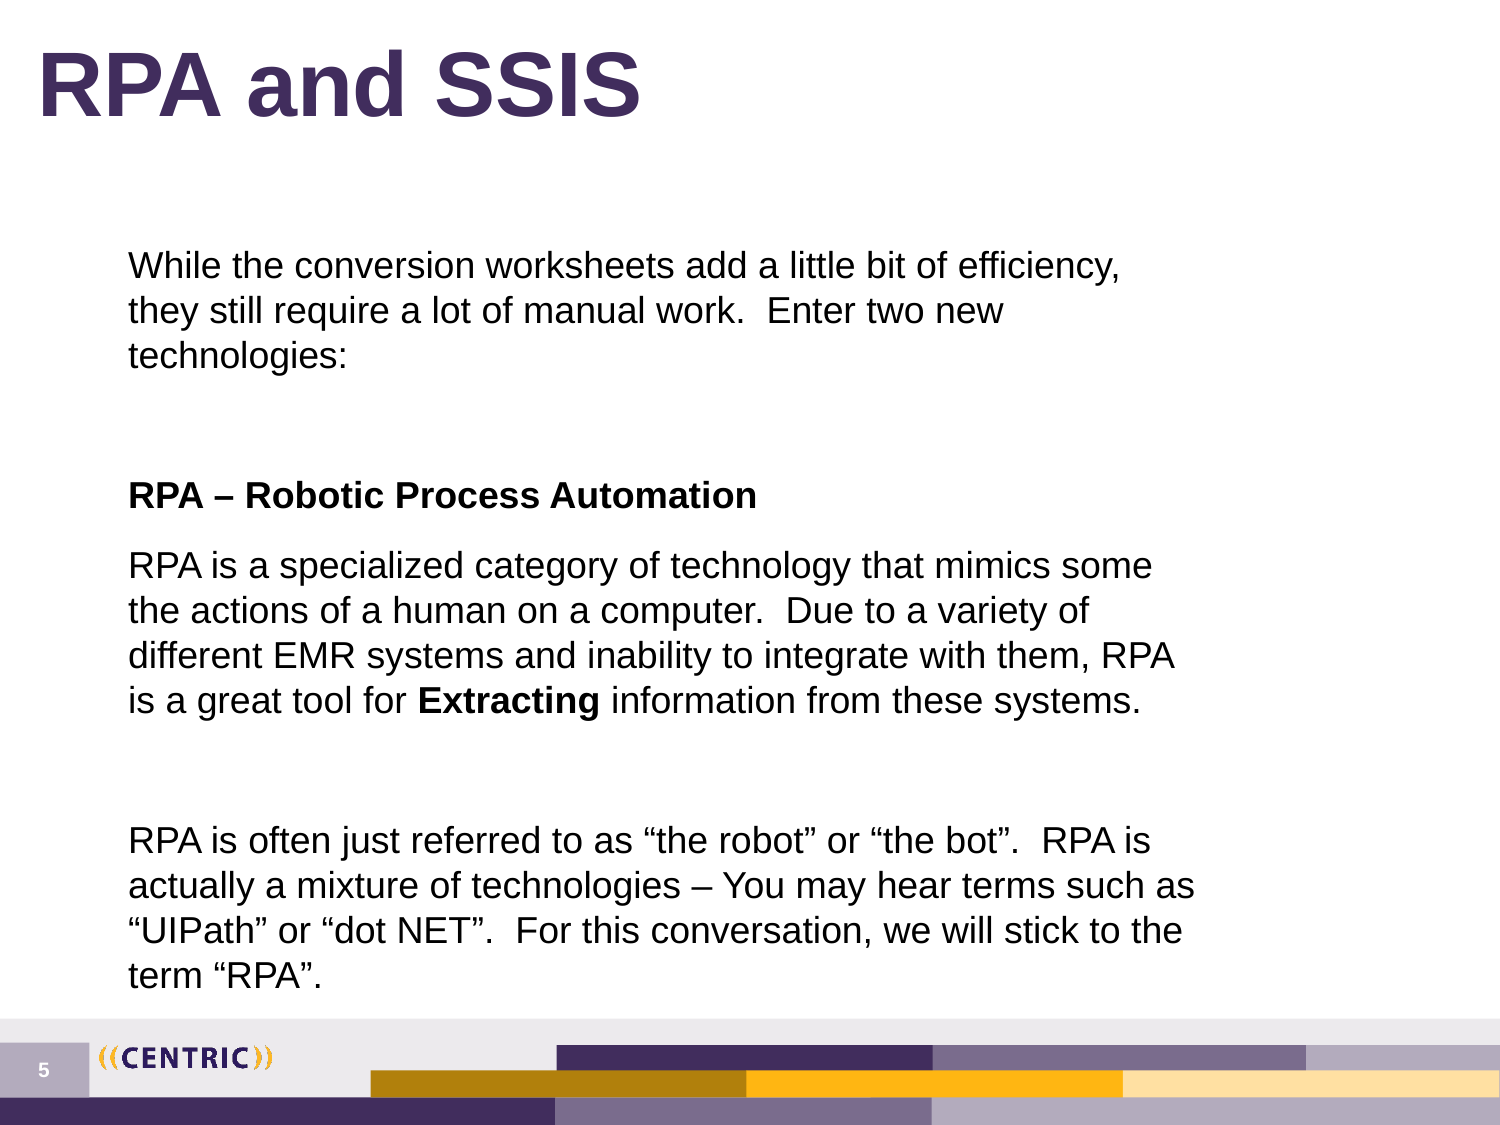

# RPA and SSIS
While the conversion worksheets add a little bit of efficiency, they still require a lot of manual work.  Enter two new technologies:

RPA – Robotic Process Automation
RPA is a specialized category of technology that mimics some the actions of a human on a computer.  Due to a variety of different EMR systems and inability to integrate with them, RPA is a great tool for Extracting information from these systems.

RPA is often just referred to as “the robot” or “the bot”.  RPA is actually a mixture of technologies – You may hear terms such as “UIPath” or “dot NET”.  For this conversation, we will stick to the term “RPA”.
5